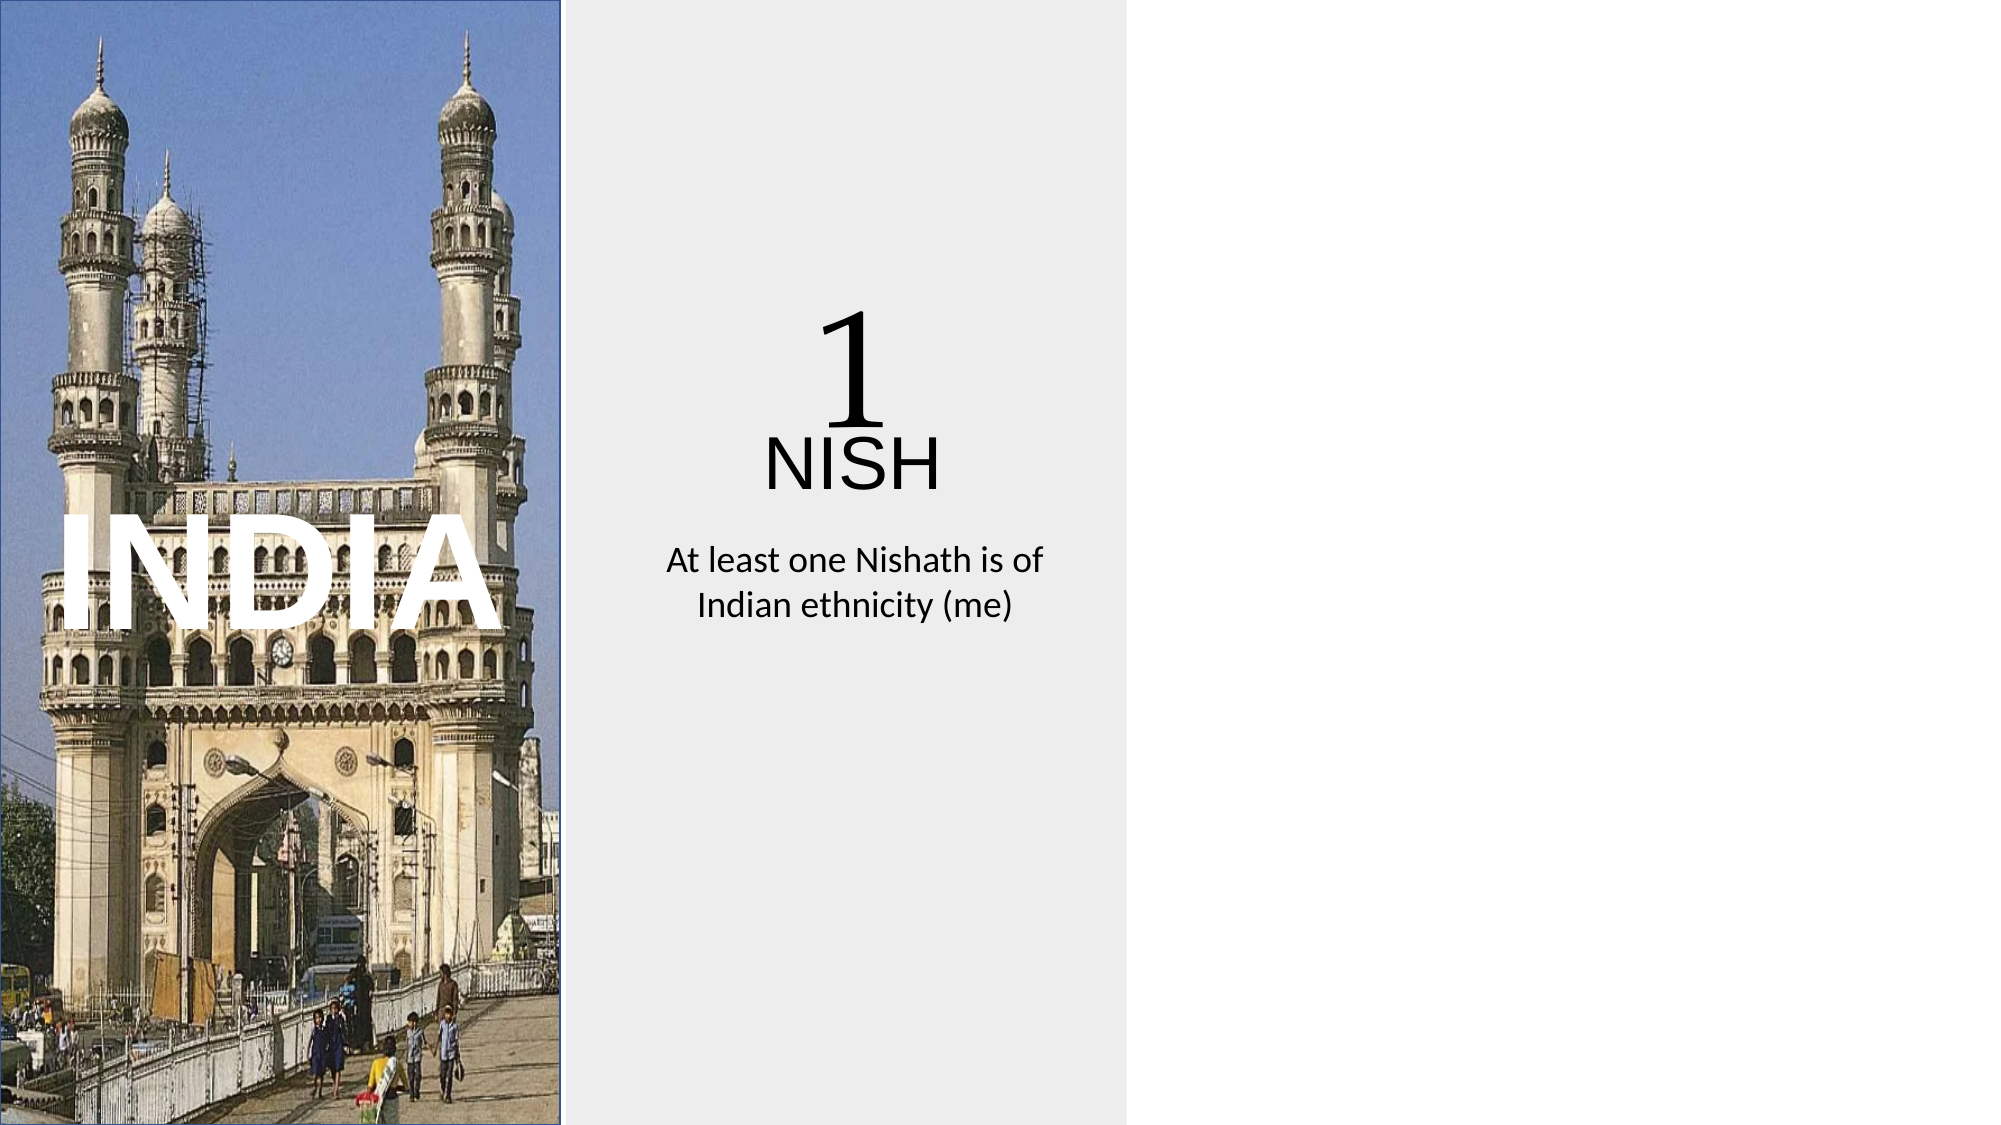

INDIA

40
71%
216
1
INCIDENCES
NISH
INTRASTATE
YEARS
The most prevalent war over territory is the Kashmir war, which has been ongoing since 1984 on the eclipse of a 40 year war involving several parties
The majority of conflict in India (other than civilian conflict) is Intrastate, and the remainder is Interstate (Pakistan)
Not only an outlier for every X variable, but also an outlier for Y- India has the 2nd highest number of wars in the data set after Myanmar
At least one Nishath is of Indian ethnicity (me)